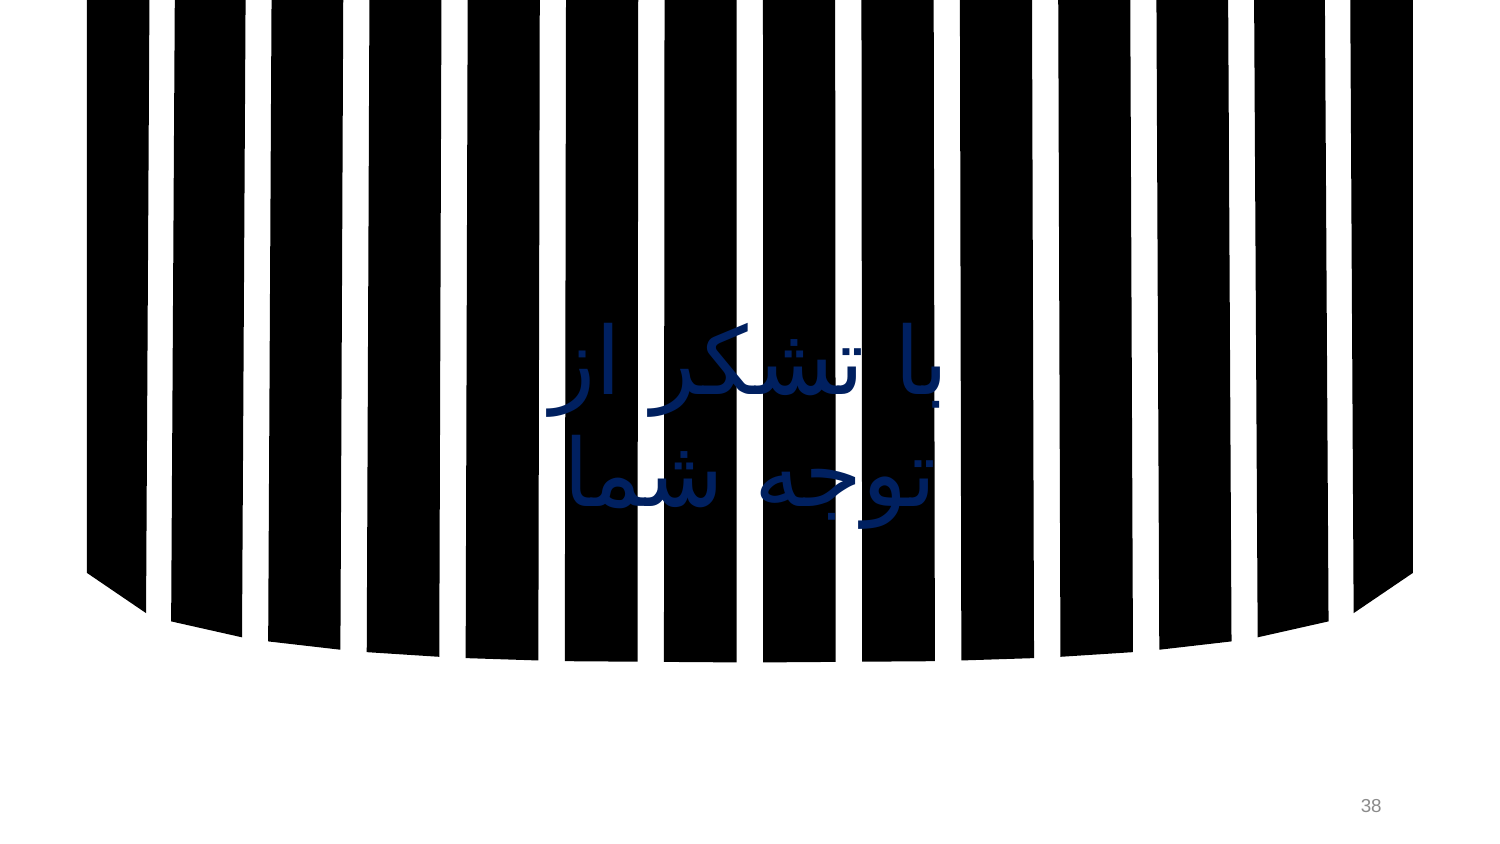

--------------
با تشکر از توجه شما
38